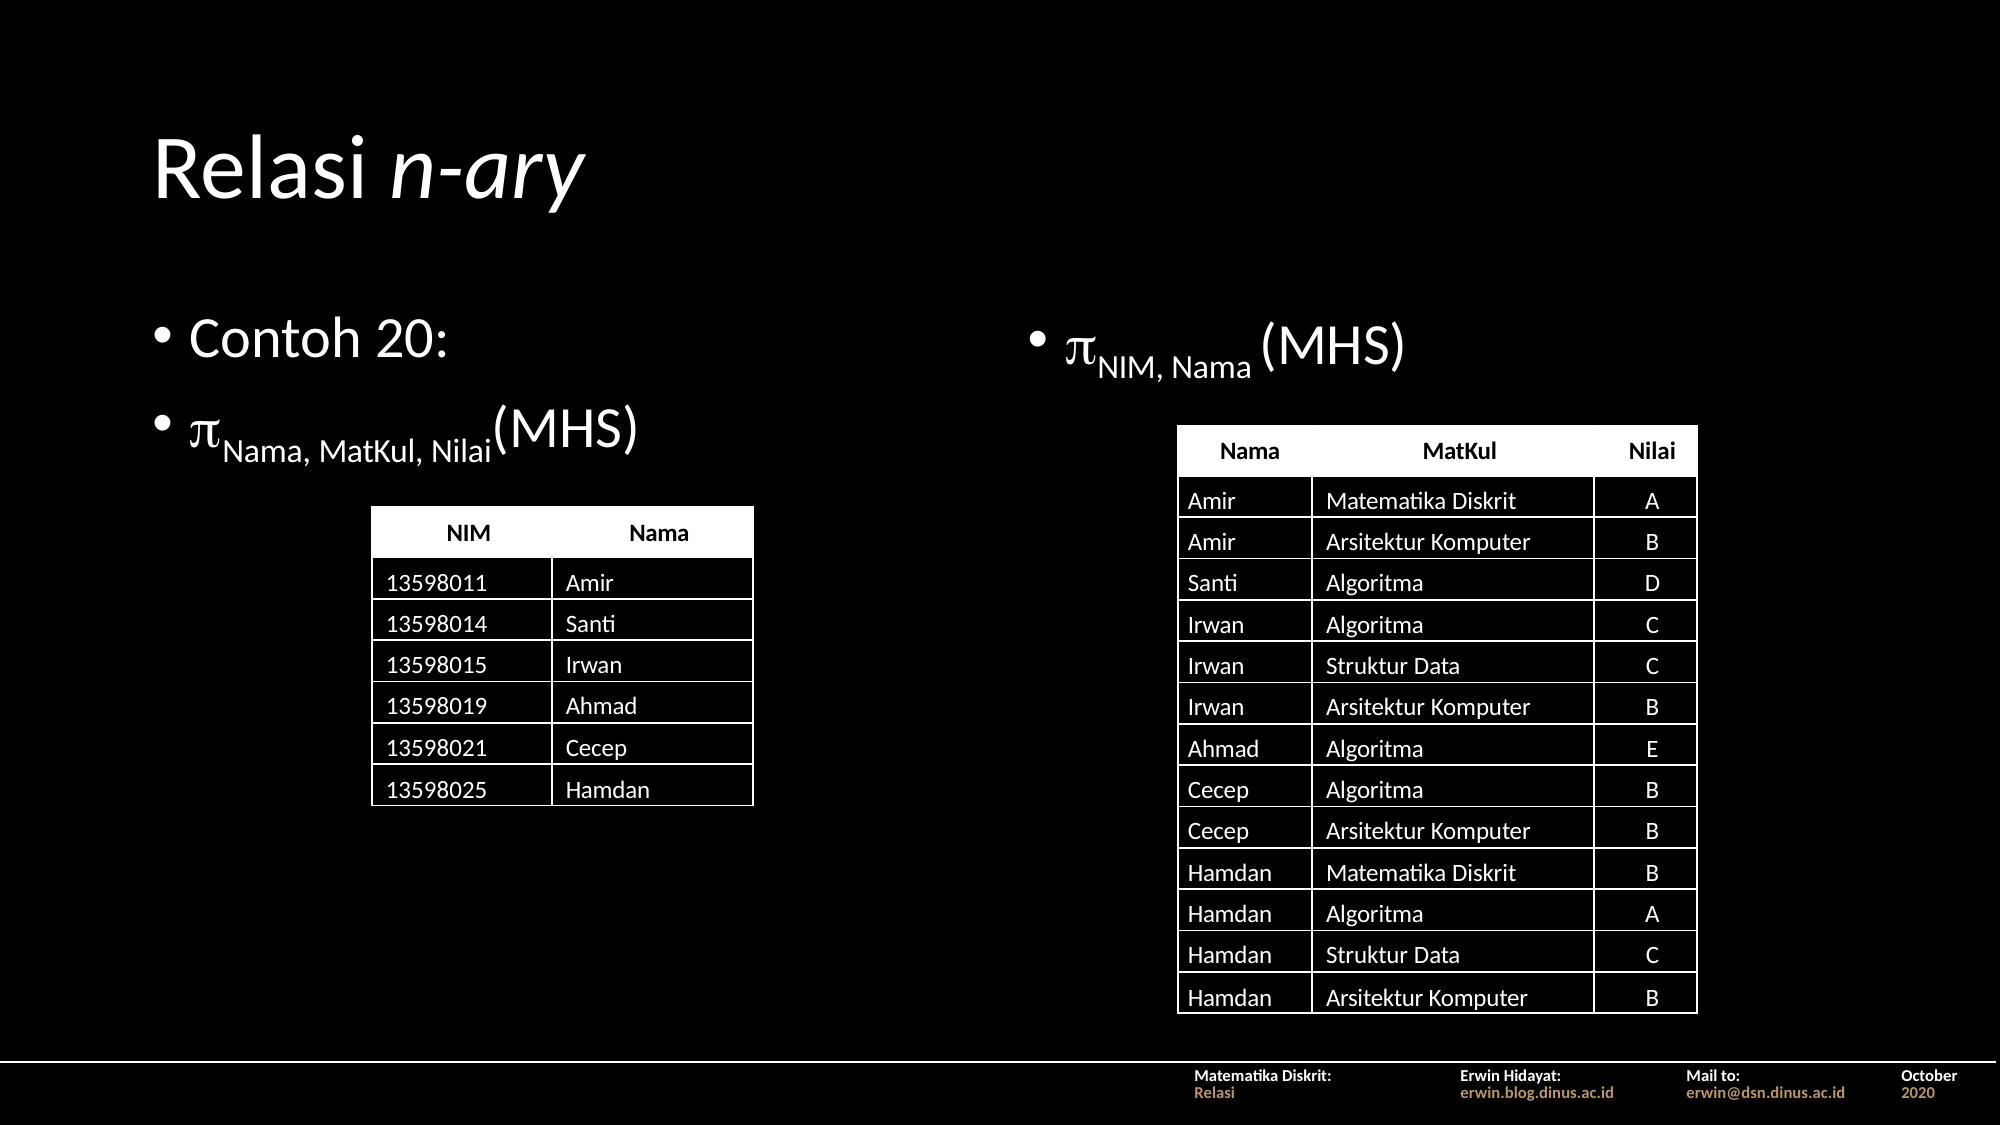

# Relasi n-ary
Contoh 20:
πNama, MatKul, Nilai(MHS)

πNIM, Nama (MHS)

| Nama | MatKul | Nilai |
| --- | --- | --- |
| Amir | Matematika Diskrit | A |
| Amir | Arsitektur Komputer | B |
| Santi | Algoritma | D |
| Irwan | Algoritma | C |
| Irwan | Struktur Data | C |
| Irwan | Arsitektur Komputer | B |
| Ahmad | Algoritma | E |
| Cecep | Algoritma | B |
| Cecep | Arsitektur Komputer | B |
| Hamdan | Matematika Diskrit | B |
| Hamdan | Algoritma | A |
| Hamdan | Struktur Data | C |
| Hamdan | Arsitektur Komputer | B |
| NIM | Nama |
| --- | --- |
| 13598011 | Amir |
| 13598014 | Santi |
| 13598015 | Irwan |
| 13598019 | Ahmad |
| 13598021 | Cecep |
| 13598025 | Hamdan |